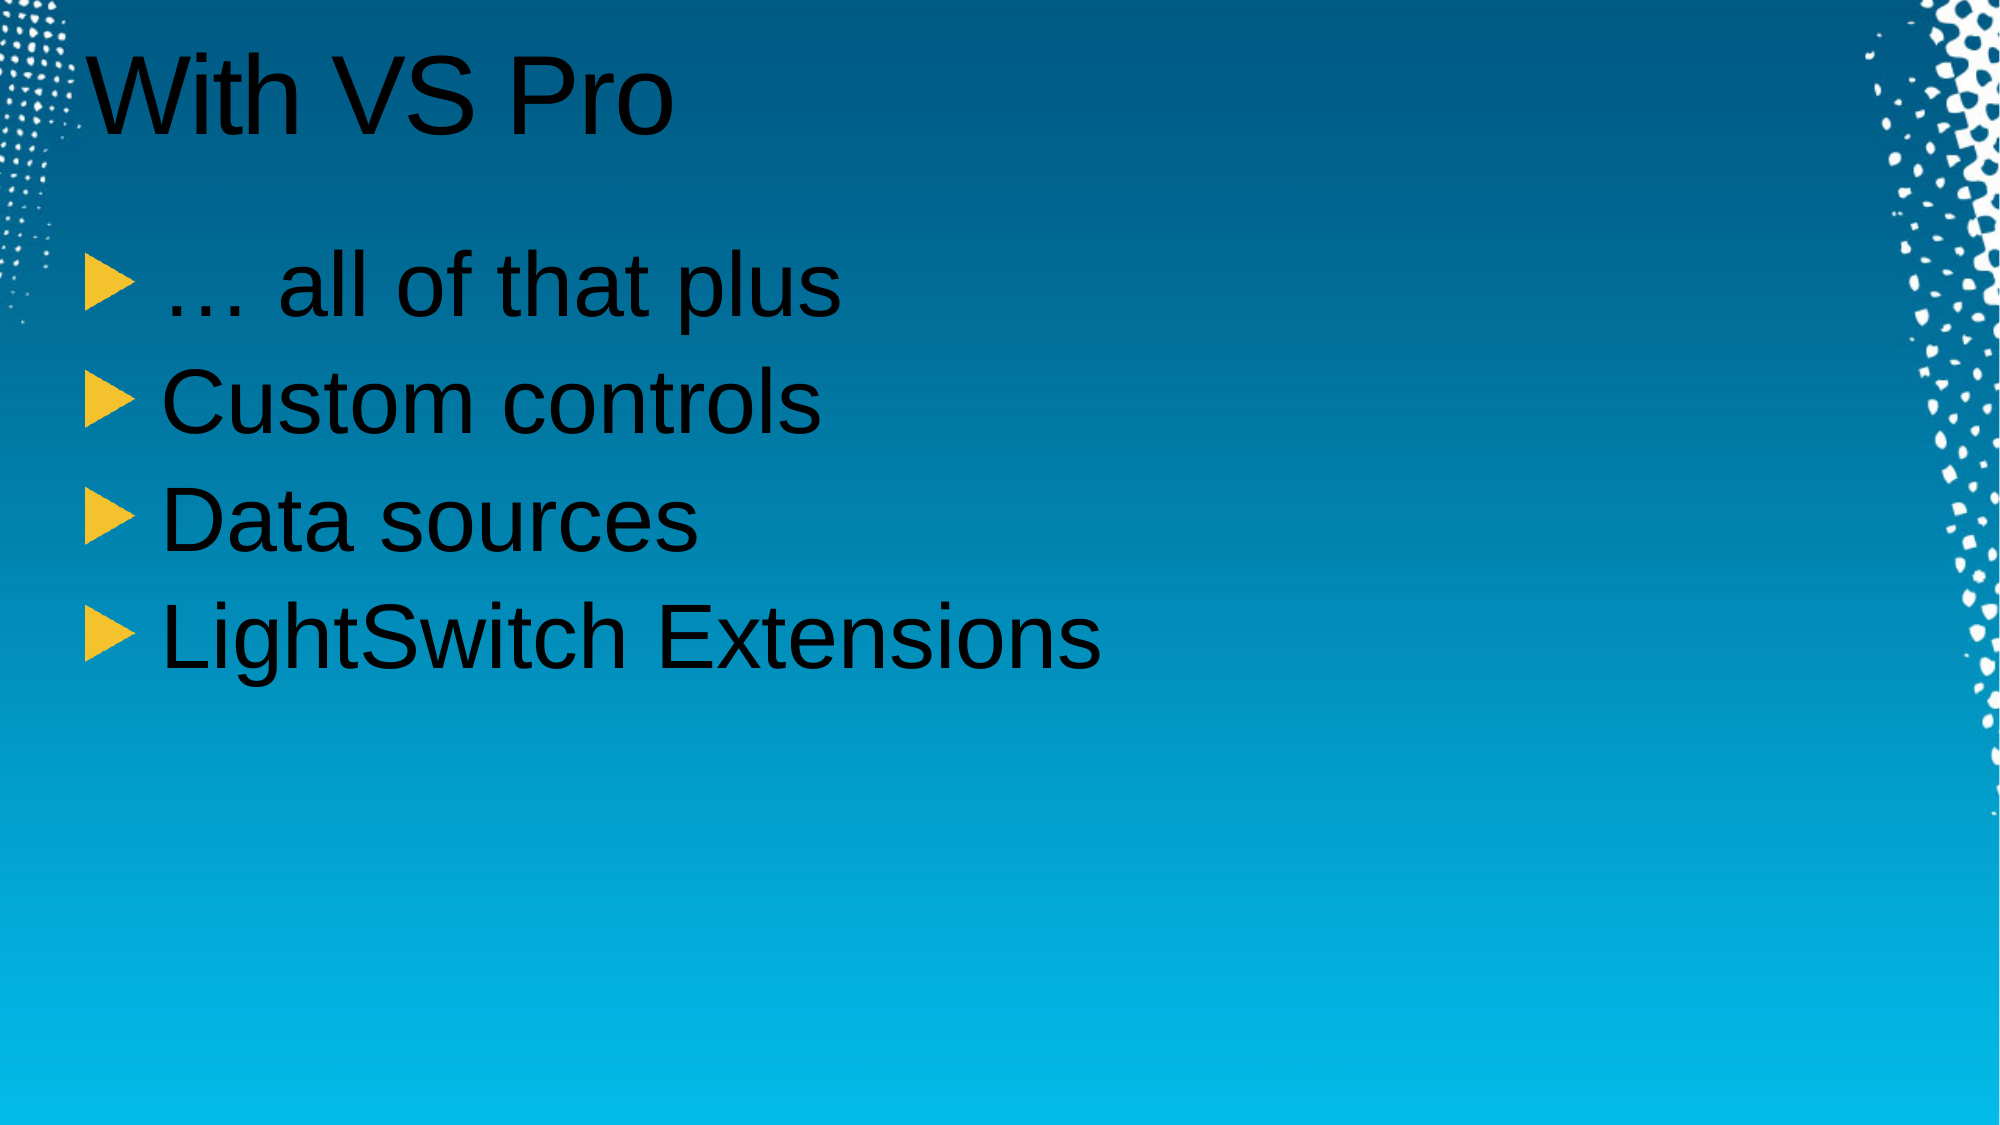

# With VS Pro
… all of that plus
Custom controls
Data sources
LightSwitch Extensions